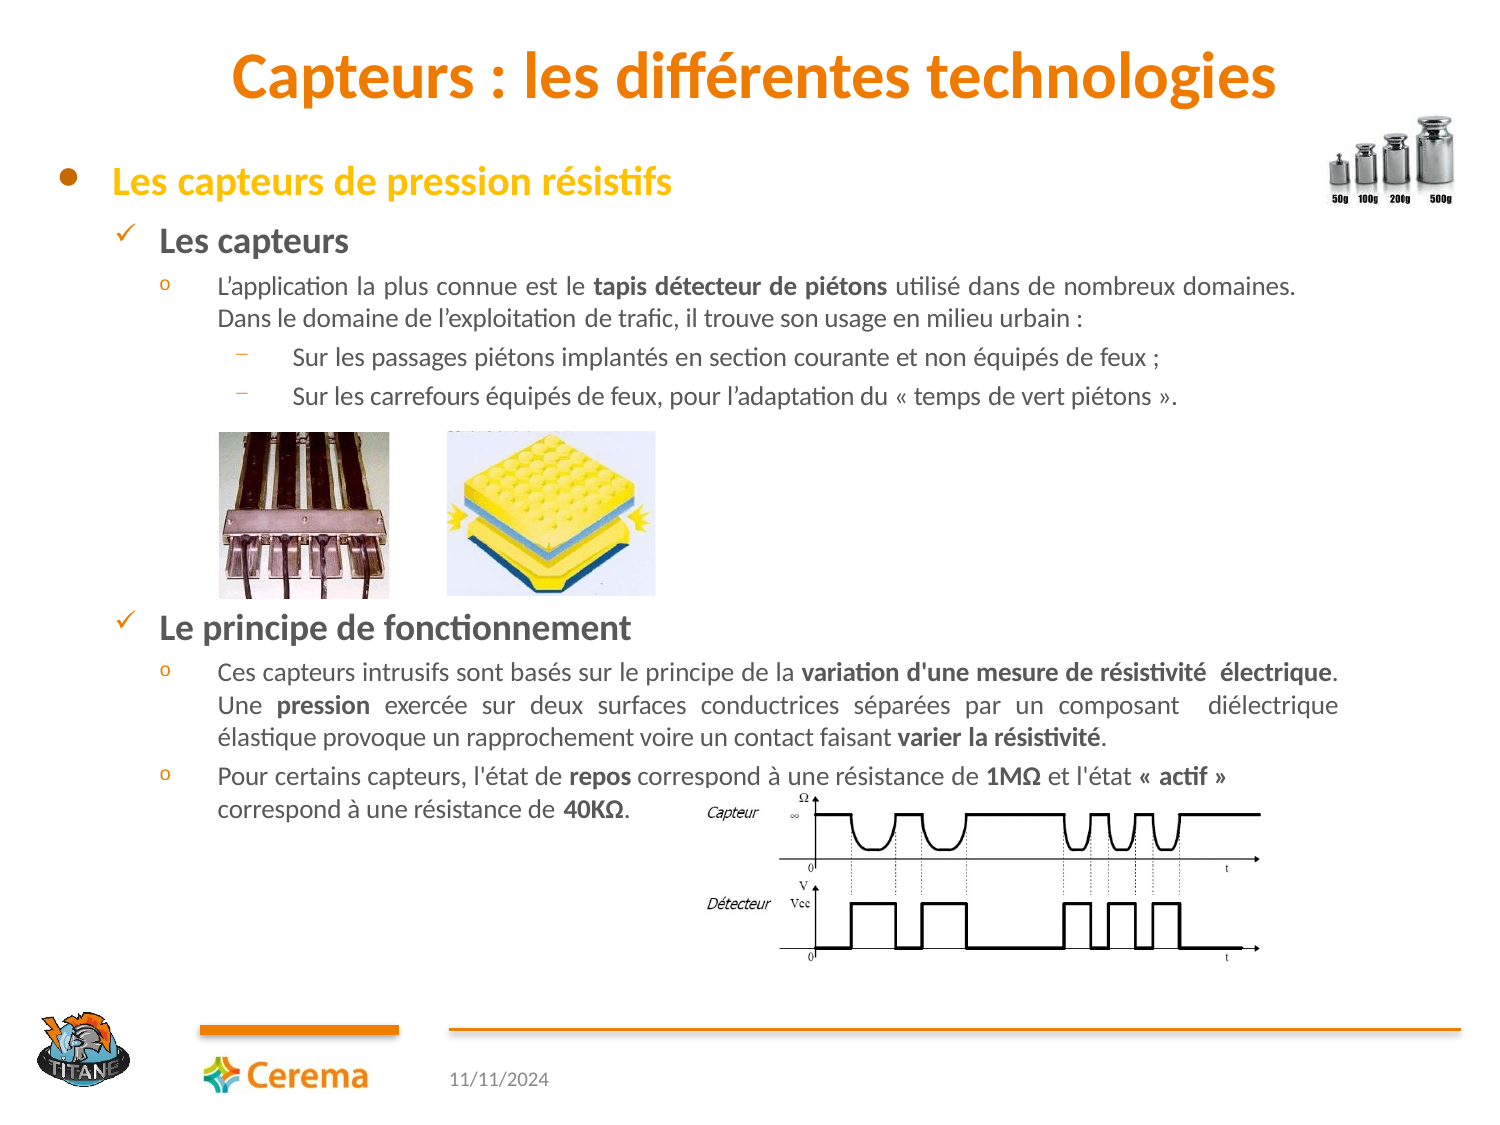

# Capteurs : les différentes technologies

Les capteurs de pression résistifs
Les capteurs
L’application la plus connue est le tapis détecteur de piétons utilisé dans de nombreux domaines.
Dans le domaine de l’exploitation de trafic, il trouve son usage en milieu urbain :
Sur les passages piétons implantés en section courante et non équipés de feux ;
Sur les carrefours équipés de feux, pour l’adaptation du « temps de vert piétons ».

Le principe de fonctionnement
Ces capteurs intrusifs sont basés sur le principe de la variation d'une mesure de résistivité  électrique. Une pression exercée sur deux surfaces conductrices séparées par un composant  diélectrique élastique provoque un rapprochement voire un contact faisant varier la résistivité.
Pour certains capteurs, l'état de repos correspond à une résistance de 1MΩ et l'état « actif »
correspond à une résistance de 40KΩ.